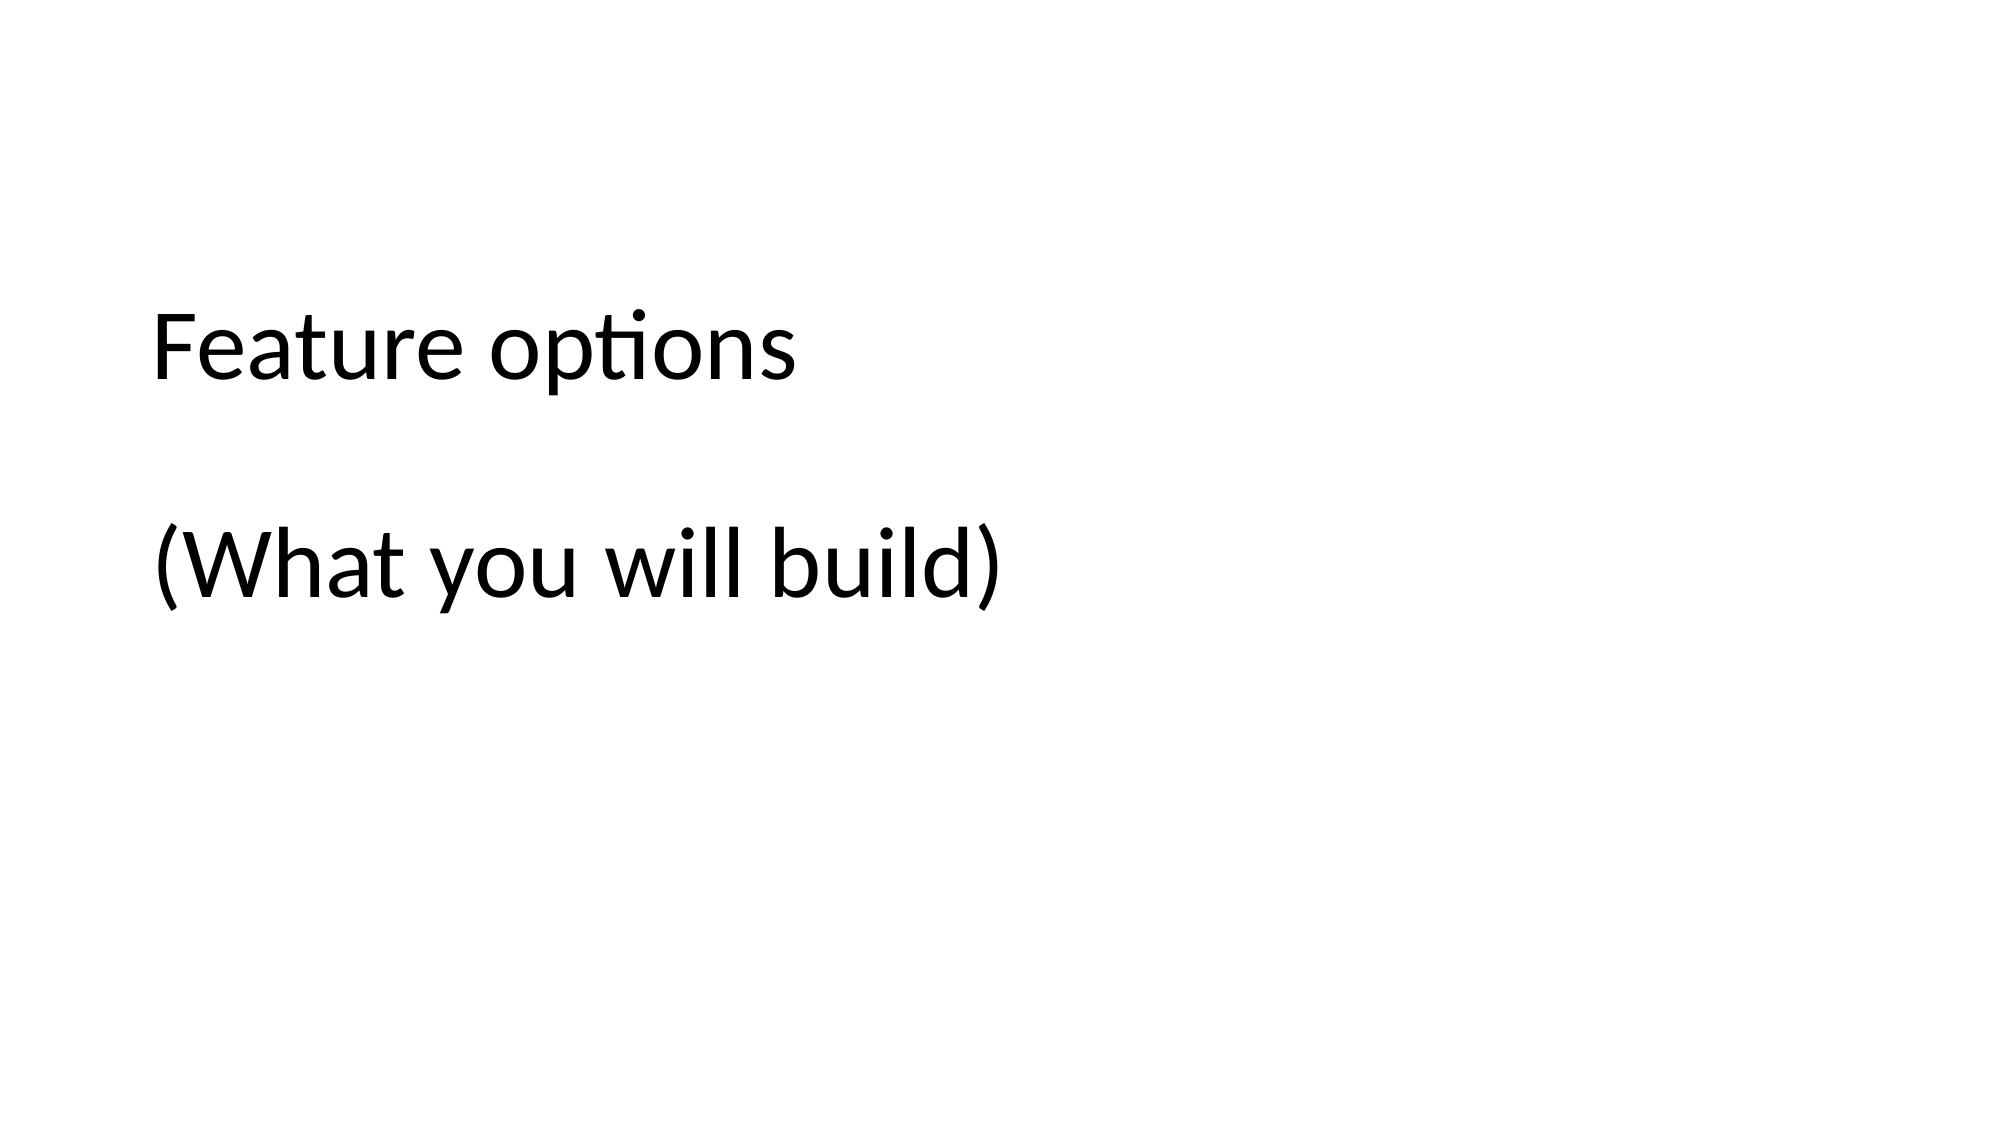

# Feature options (What you will build)